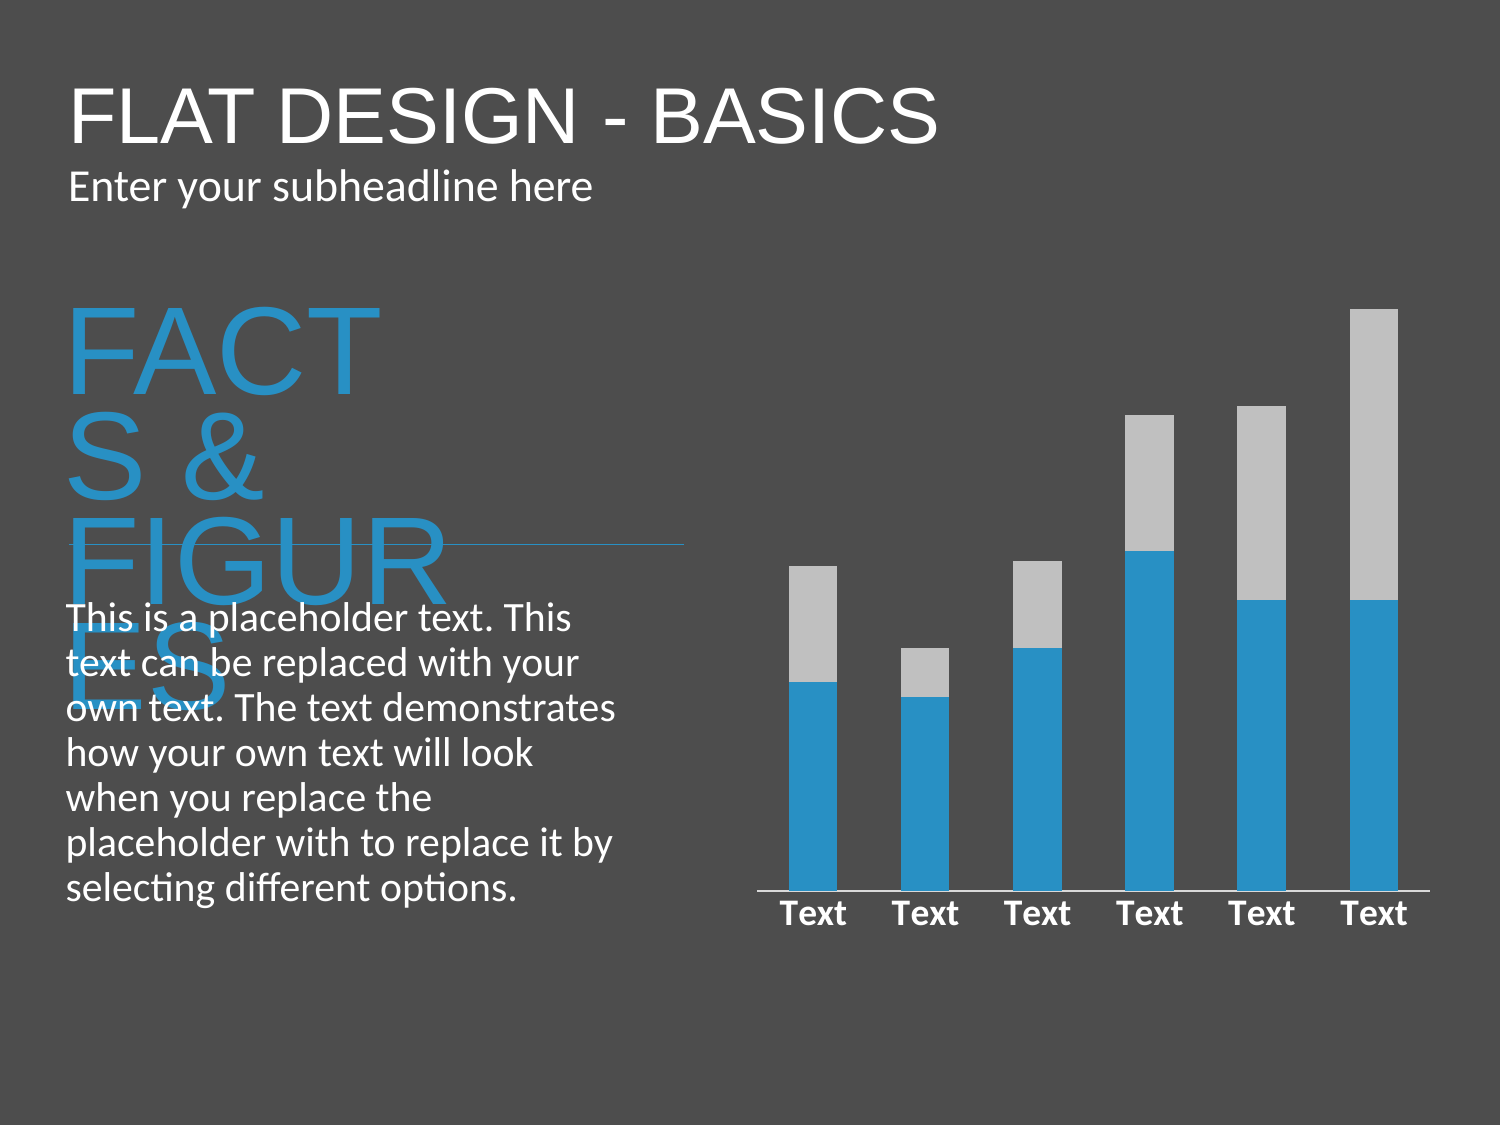

# FLAT DESIGN - BASICS
Enter your subheadline here

### Chart

| Category | Datenreihe 1 | Datenreihe 2 |
|---|---|---|
| Text | 4.3 | 2.4 |
| Text | 4.0 | 1.0 |
| Text | 5.0 | 1.8 |
| Text | 7.0 | 2.8 |
| Text | 6.0 | 4.0 |
| Text | 6.0 | 6.0 |
FACTS & FIGURES
This is a placeholder text. This text can be replaced with your own text. The text demonstrates how your own text will look when you replace the placeholder with to replace it by selecting different options.